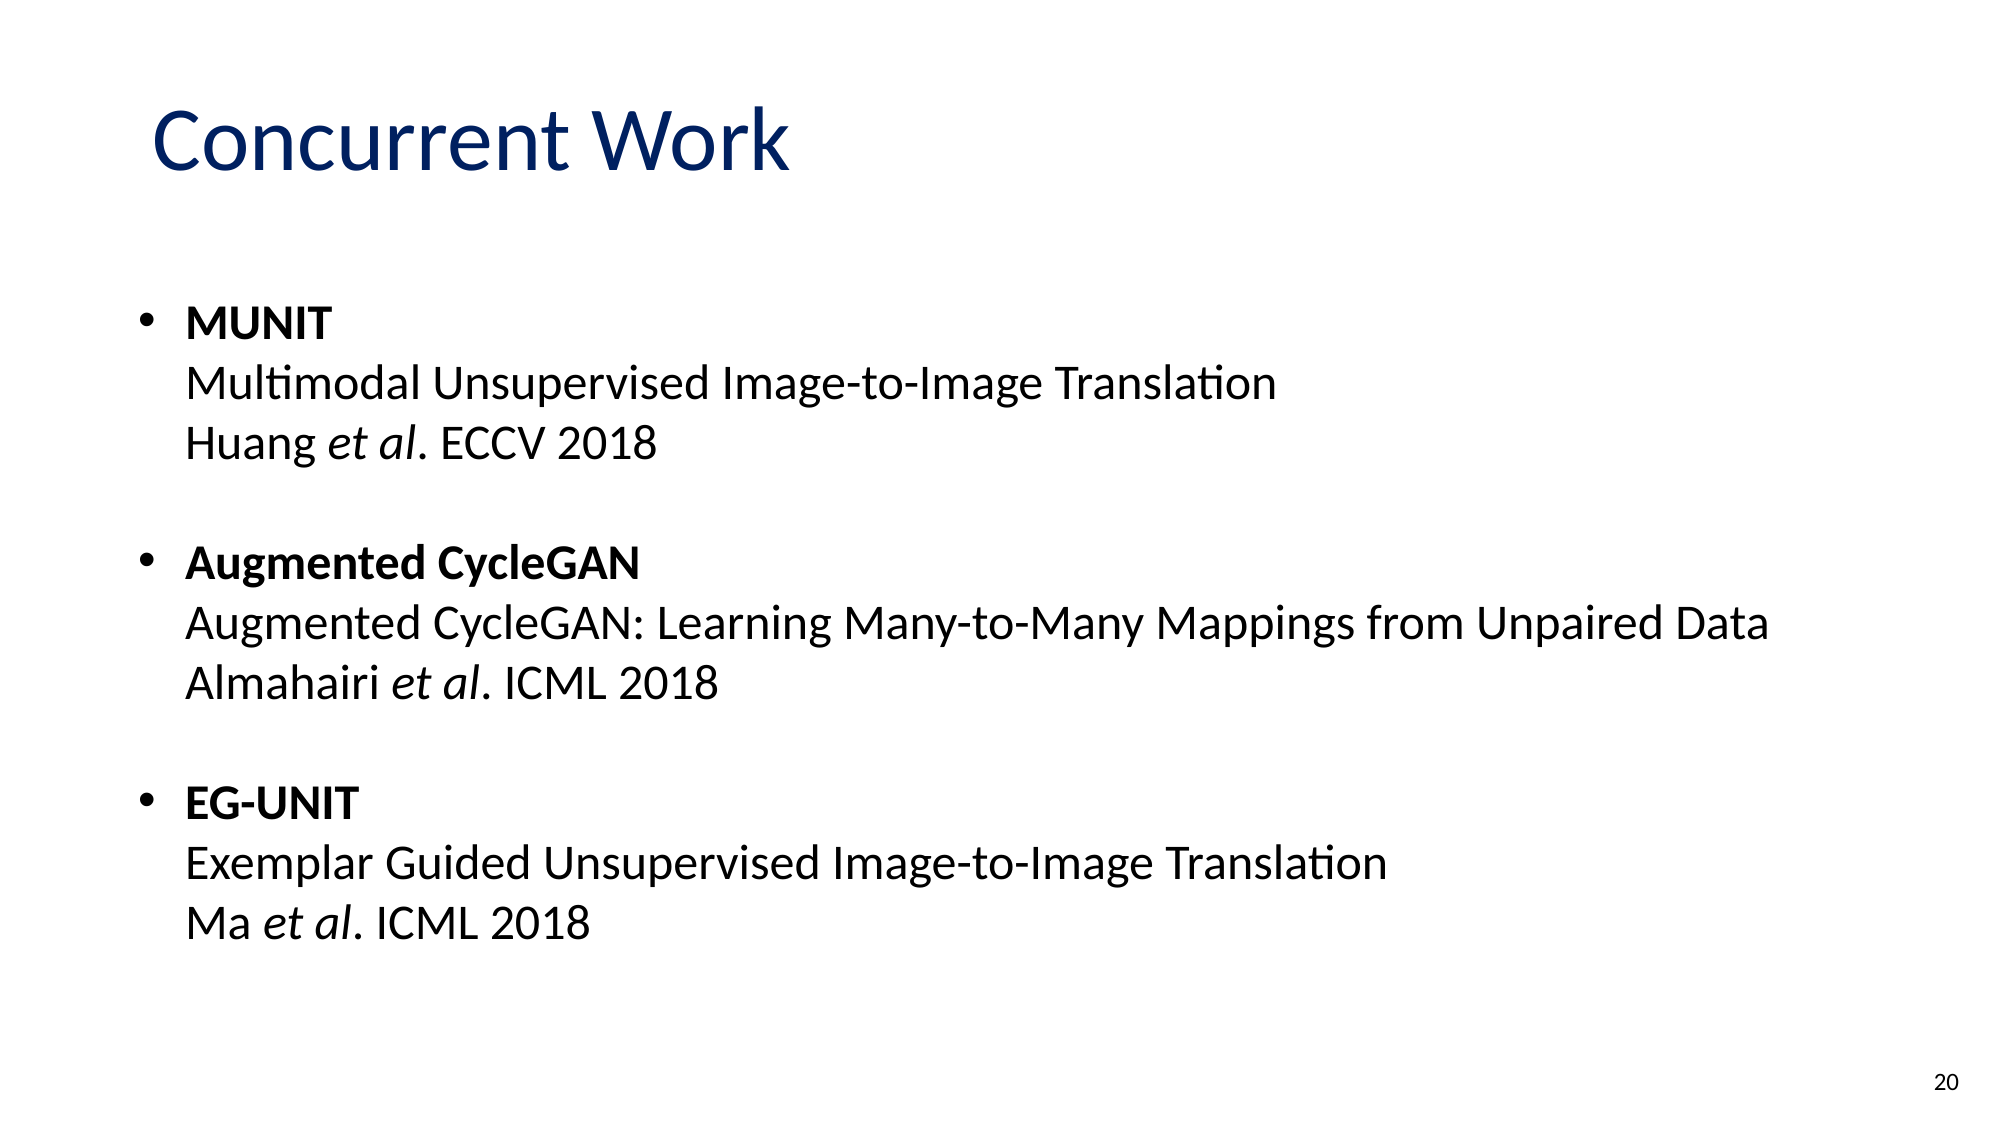

# Concurrent Work
MUNIT
Multimodal Unsupervised Image-to-Image Translation
Huang et al. ECCV 2018

Augmented CycleGAN
Augmented CycleGAN: Learning Many-to-Many Mappings from Unpaired Data
Almahairi et al. ICML 2018

EG-UNIT
Exemplar Guided Unsupervised Image-to-Image Translation
Ma et al. ICML 2018
20